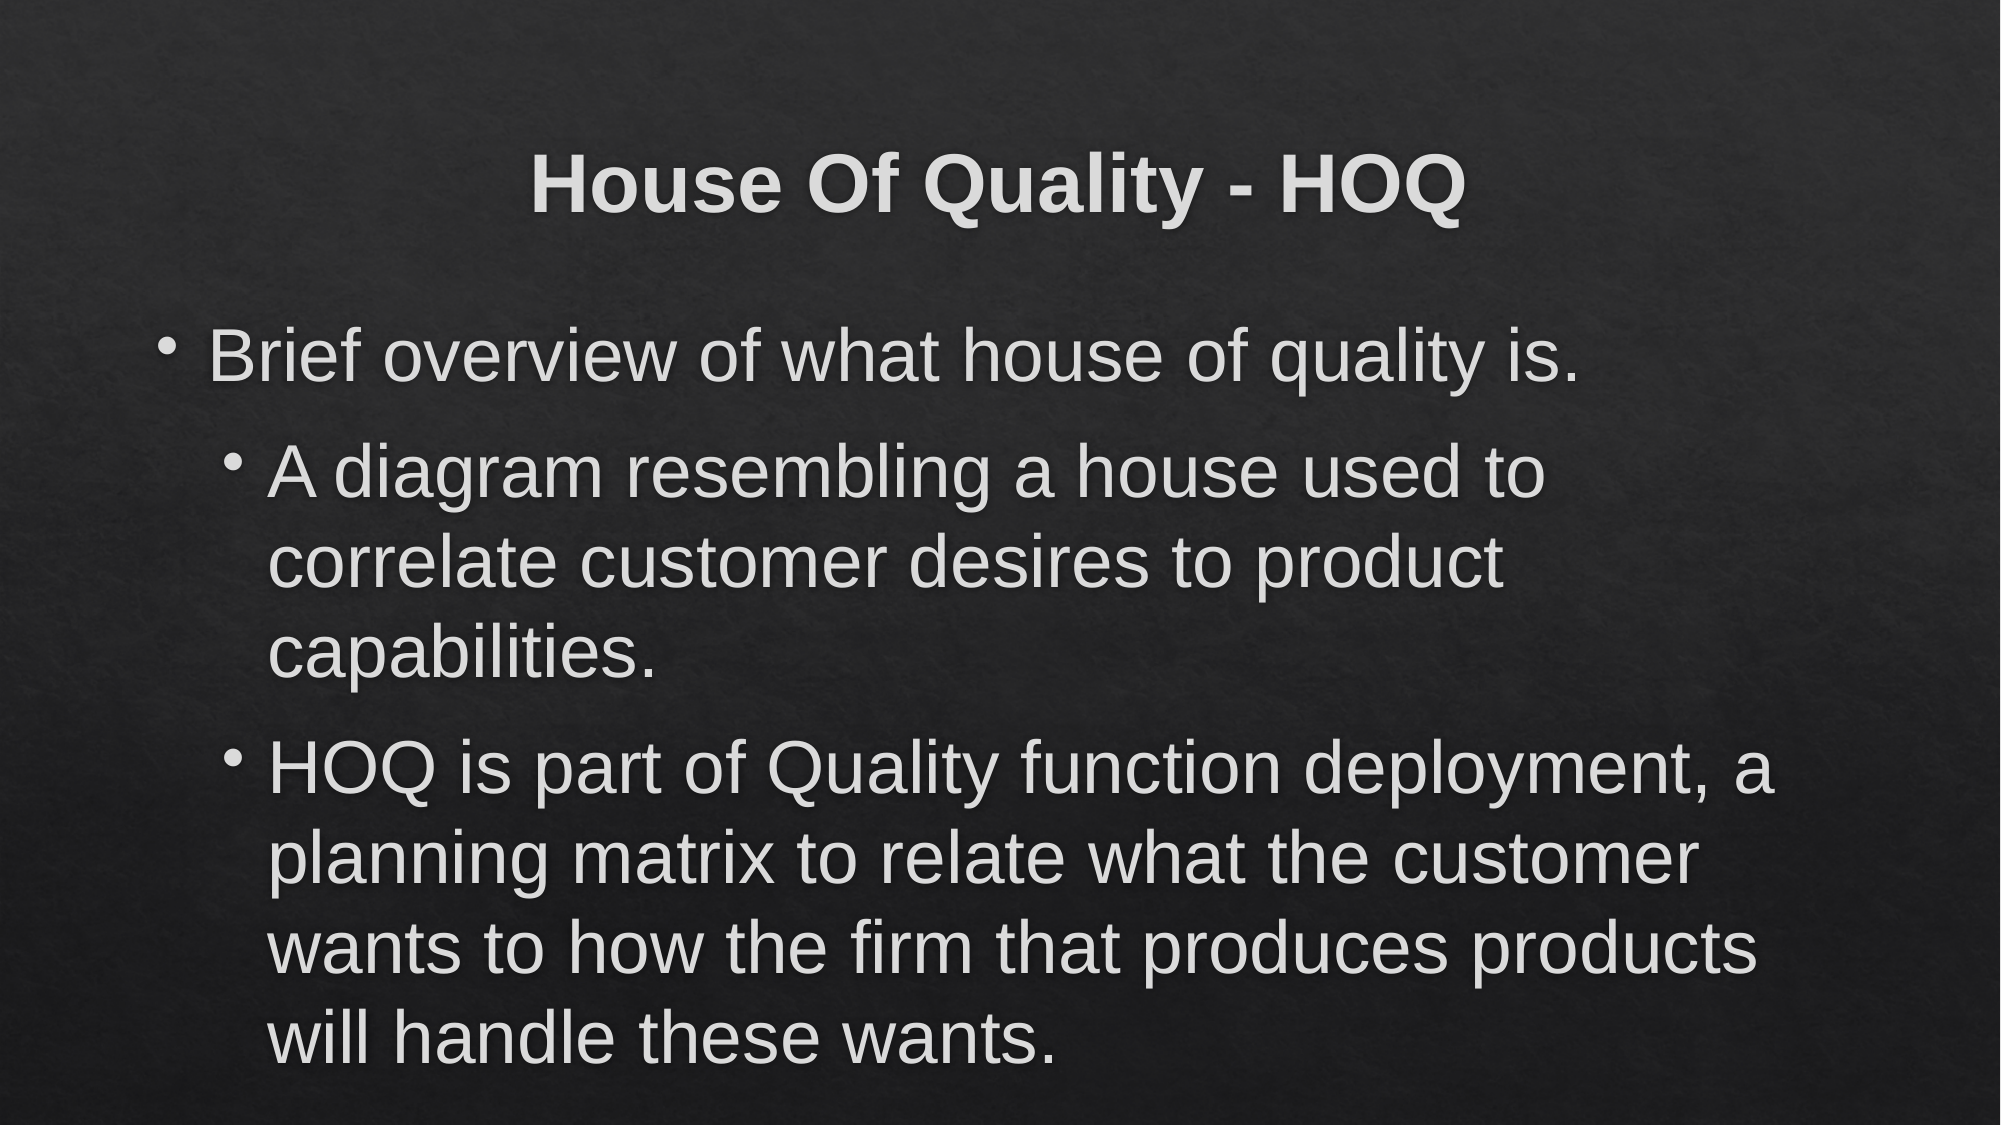

# House Of Quality - HOQ
Brief overview of what house of quality is.
A diagram resembling a house used to correlate customer desires to product capabilities.
HOQ is part of Quality function deployment, a planning matrix to relate what the customer wants to how the firm that produces products will handle these wants.